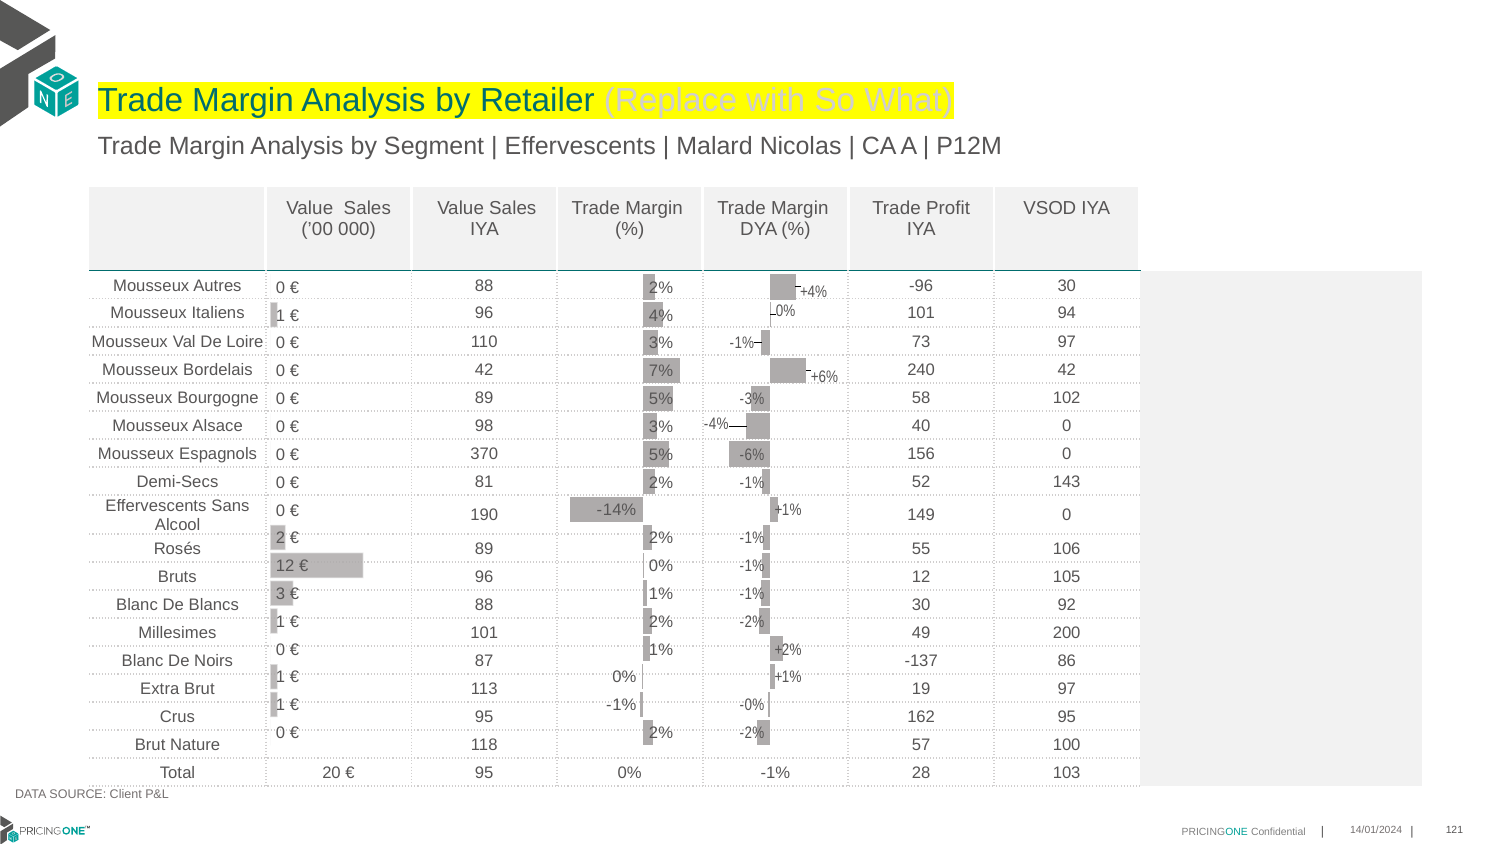

# Trade Margin Analysis by Retailer (Replace with So What)
Trade Margin Analysis by Segment | Effervescents | Malard Nicolas | CA A | P12M
|  | Value Sales (’00 000) | Value Sales IYA | Trade Margin (%) | Trade Margin DYA (%) | Trade Profit IYA | VSOD IYA |  |
| --- | --- | --- | --- | --- | --- | --- | --- |
| Mousseux Autres |  | 88 |  |  | -96 | 30 |  |
| Mousseux Italiens |  | 96 |  |  | 101 | 94 |  |
| Mousseux Val De Loire |  | 110 |  |  | 73 | 97 |  |
| Mousseux Bordelais |  | 42 |  |  | 240 | 42 |  |
| Mousseux Bourgogne |  | 89 |  |  | 58 | 102 |  |
| Mousseux Alsace |  | 98 |  |  | 40 | 0 |  |
| Mousseux Espagnols |  | 370 |  |  | 156 | 0 |  |
| Demi-Secs |  | 81 |  |  | 52 | 143 |  |
| Effervescents Sans Alcool |  | 190 |  |  | 149 | 0 |  |
| Rosés |  | 89 |  |  | 55 | 106 |  |
| Bruts |  | 96 |  |  | 12 | 105 |  |
| Blanc De Blancs |  | 88 |  |  | 30 | 92 |  |
| Millesimes |  | 101 |  |  | 49 | 200 |  |
| Blanc De Noirs |  | 87 |  |  | -137 | 86 |  |
| Extra Brut |  | 113 |  |  | 19 | 97 |  |
| Crus |  | 95 |  |  | 162 | 95 |  |
| Brut Nature |  | 118 |  |  | 57 | 100 |  |
| Total | 20 € | 95 | 0% | -1% | 28 | 103 |  |

### Chart

| Category | Trade Margin DYA |
|---|---|
| Mousseux Autres | 0.04056627243289804 |
| Mousseux Italiens | 0.0019864789480020725 |
| Mousseux Val De Loire | -0.013341202738544028 |
| Mousseux Bordelais | 0.056561745594697246 |
| Mousseux Bourgogne | -0.029029335401255428 |
| Mousseux Alsace | -0.03644548997949469 |
| Mousseux Espagnols | -0.06309786448500104 |
| Demi-Secs | -0.012323476192982418 |
| Effervescents Sans Alcool | 0.012790165641073742 |
| Rosés | -0.010201165676311866 |
| Bruts | -0.012022150616980969 |
| Blanc De Blancs | -0.012768888065371907 |
| Millesimes | -0.01660730450063682 |
| Blanc De Noirs | 0.02109494498071717 |
| Extra Brut | 0.008770048754291434 |
| Crus | -0.0021943930369256025 |
| Brut Nature | -0.019838580556278067 |
|  | None |

### Chart

| Category | Trade Margin % |
|---|---|
| Mousseux Autres | 0.0223 |
| Mousseux Italiens | 0.0372 |
| Mousseux Val De Loire | 0.0283 |
| Mousseux Bordelais | 0.0686 |
| Mousseux Bourgogne | 0.0547 |
| Mousseux Alsace | 0.0257 |
| Mousseux Espagnols | 0.048 |
| Demi-Secs | 0.0218 |
| Effervescents Sans Alcool | -0.1354 |
| Rosés | 0.0166 |
| Bruts | 0.0017 |
| Blanc De Blancs | 0.0069 |
| Millesimes | 0.0165 |
| Blanc De Noirs | 0.013 |
| Extra Brut | -0.0017 |
| Crus | -0.0053 |
| Brut Nature | 0.0186 |
|  | None |

### Chart

| Category | Value Sales |
|---|---|
| Mousseux Autres | 0.0 |
| Mousseux Italiens | 1.0 |
| Mousseux Val De Loire | 0.0 |
| Mousseux Bordelais | 0.0 |
| Mousseux Bourgogne | 0.0 |
| Mousseux Alsace | 0.0 |
| Mousseux Espagnols | 0.0 |
| Demi-Secs | 0.0 |
| Effervescents Sans Alcool | 0.0 |
| Rosés | 2.0 |
| Bruts | 12.0 |
| Blanc De Blancs | 3.0 |
| Millesimes | 1.0 |
| Blanc De Noirs | 0.0 |
| Extra Brut | 1.0 |
| Crus | 1.0 |
| Brut Nature | 0.0 |
|  | None |
DATA SOURCE: Client P&L

14/01/2024
121